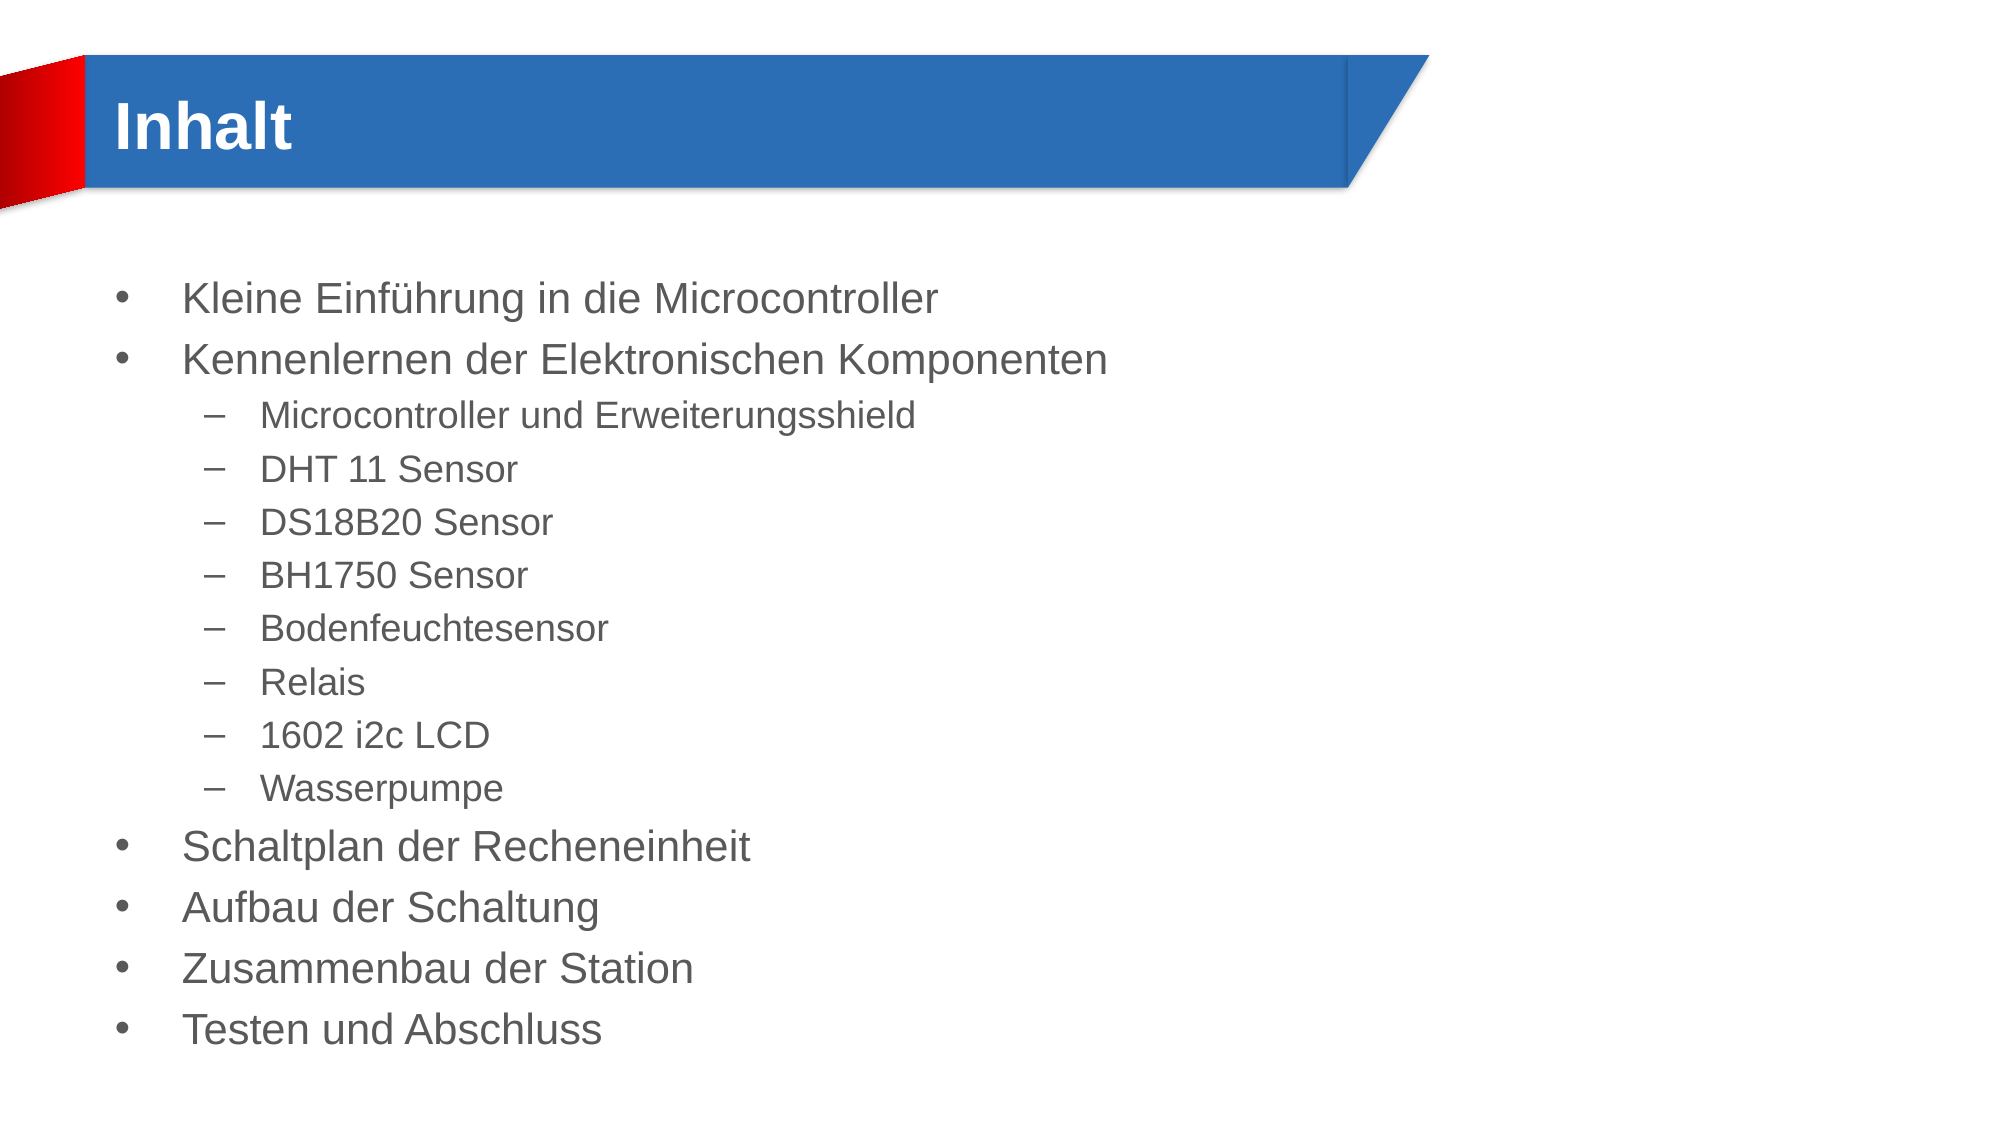

# Inhalt
Kleine Einführung in die Microcontroller
Kennenlernen der Elektronischen Komponenten
Microcontroller und Erweiterungsshield
DHT 11 Sensor
DS18B20 Sensor
BH1750 Sensor
Bodenfeuchtesensor
Relais
1602 i2c LCD
Wasserpumpe
Schaltplan der Recheneinheit
Aufbau der Schaltung
Zusammenbau der Station
Testen und Abschluss